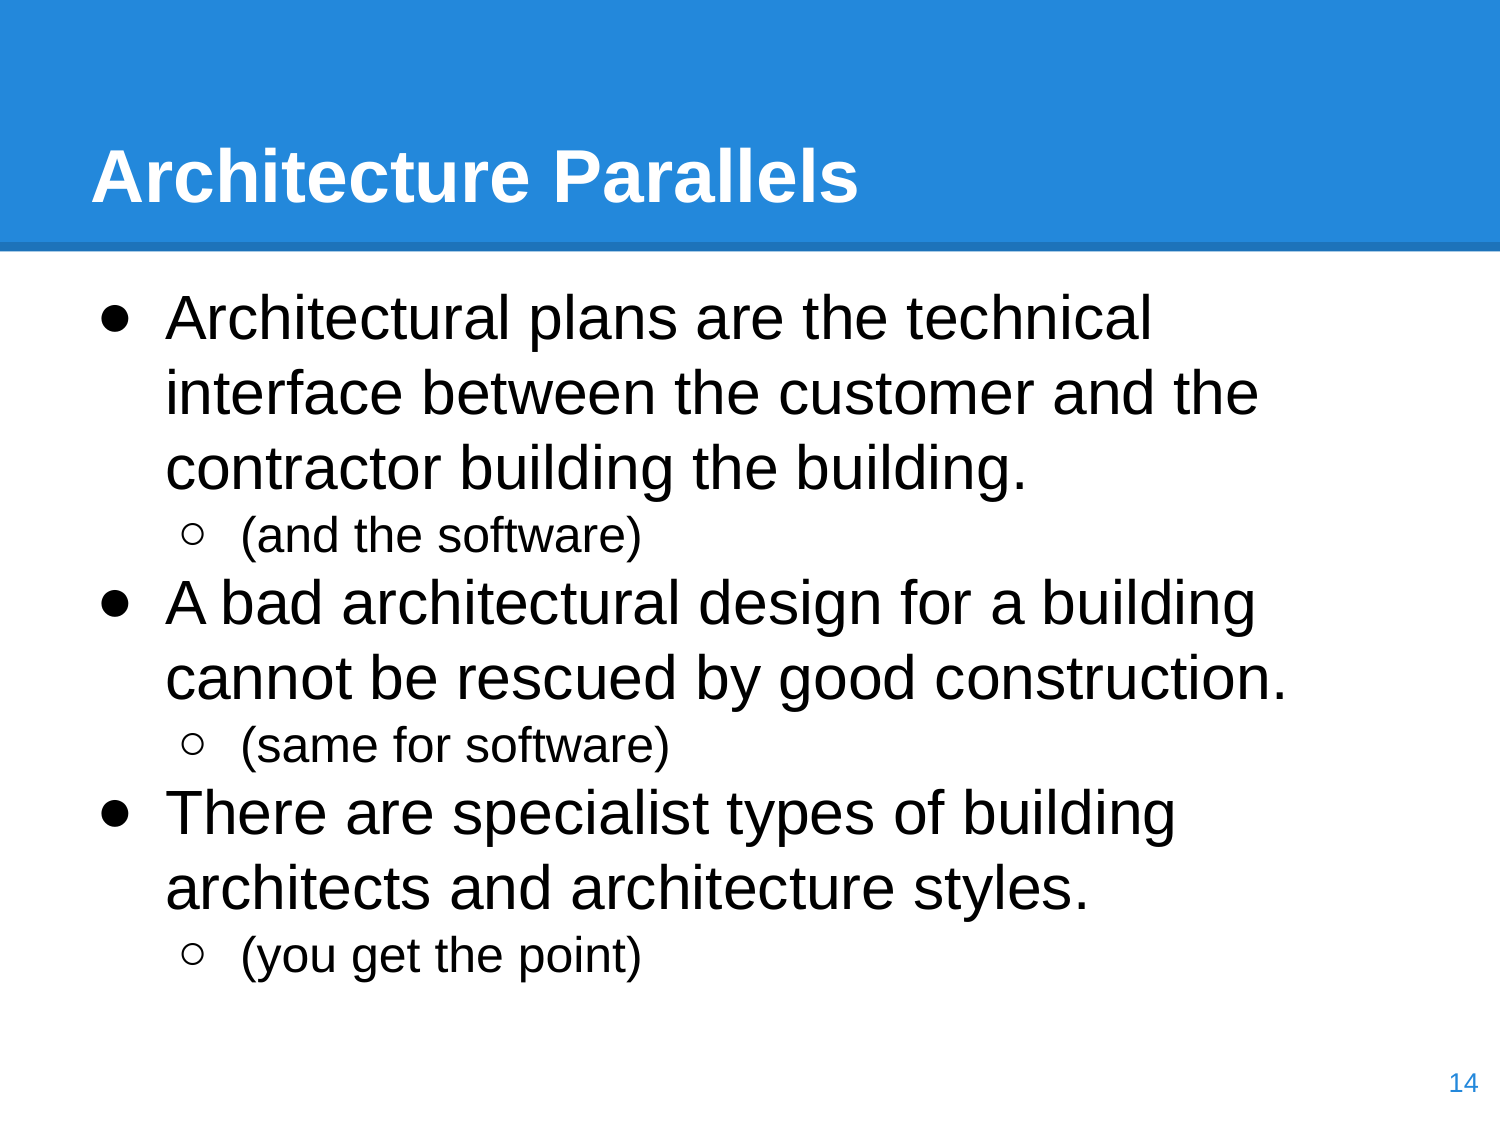

# Architecture Parallels
Architectural plans are the technical interface between the customer and the contractor building the building.
(and the software)
A bad architectural design for a building cannot be rescued by good construction.
(same for software)
There are specialist types of building architects and architecture styles.
(you get the point)
14